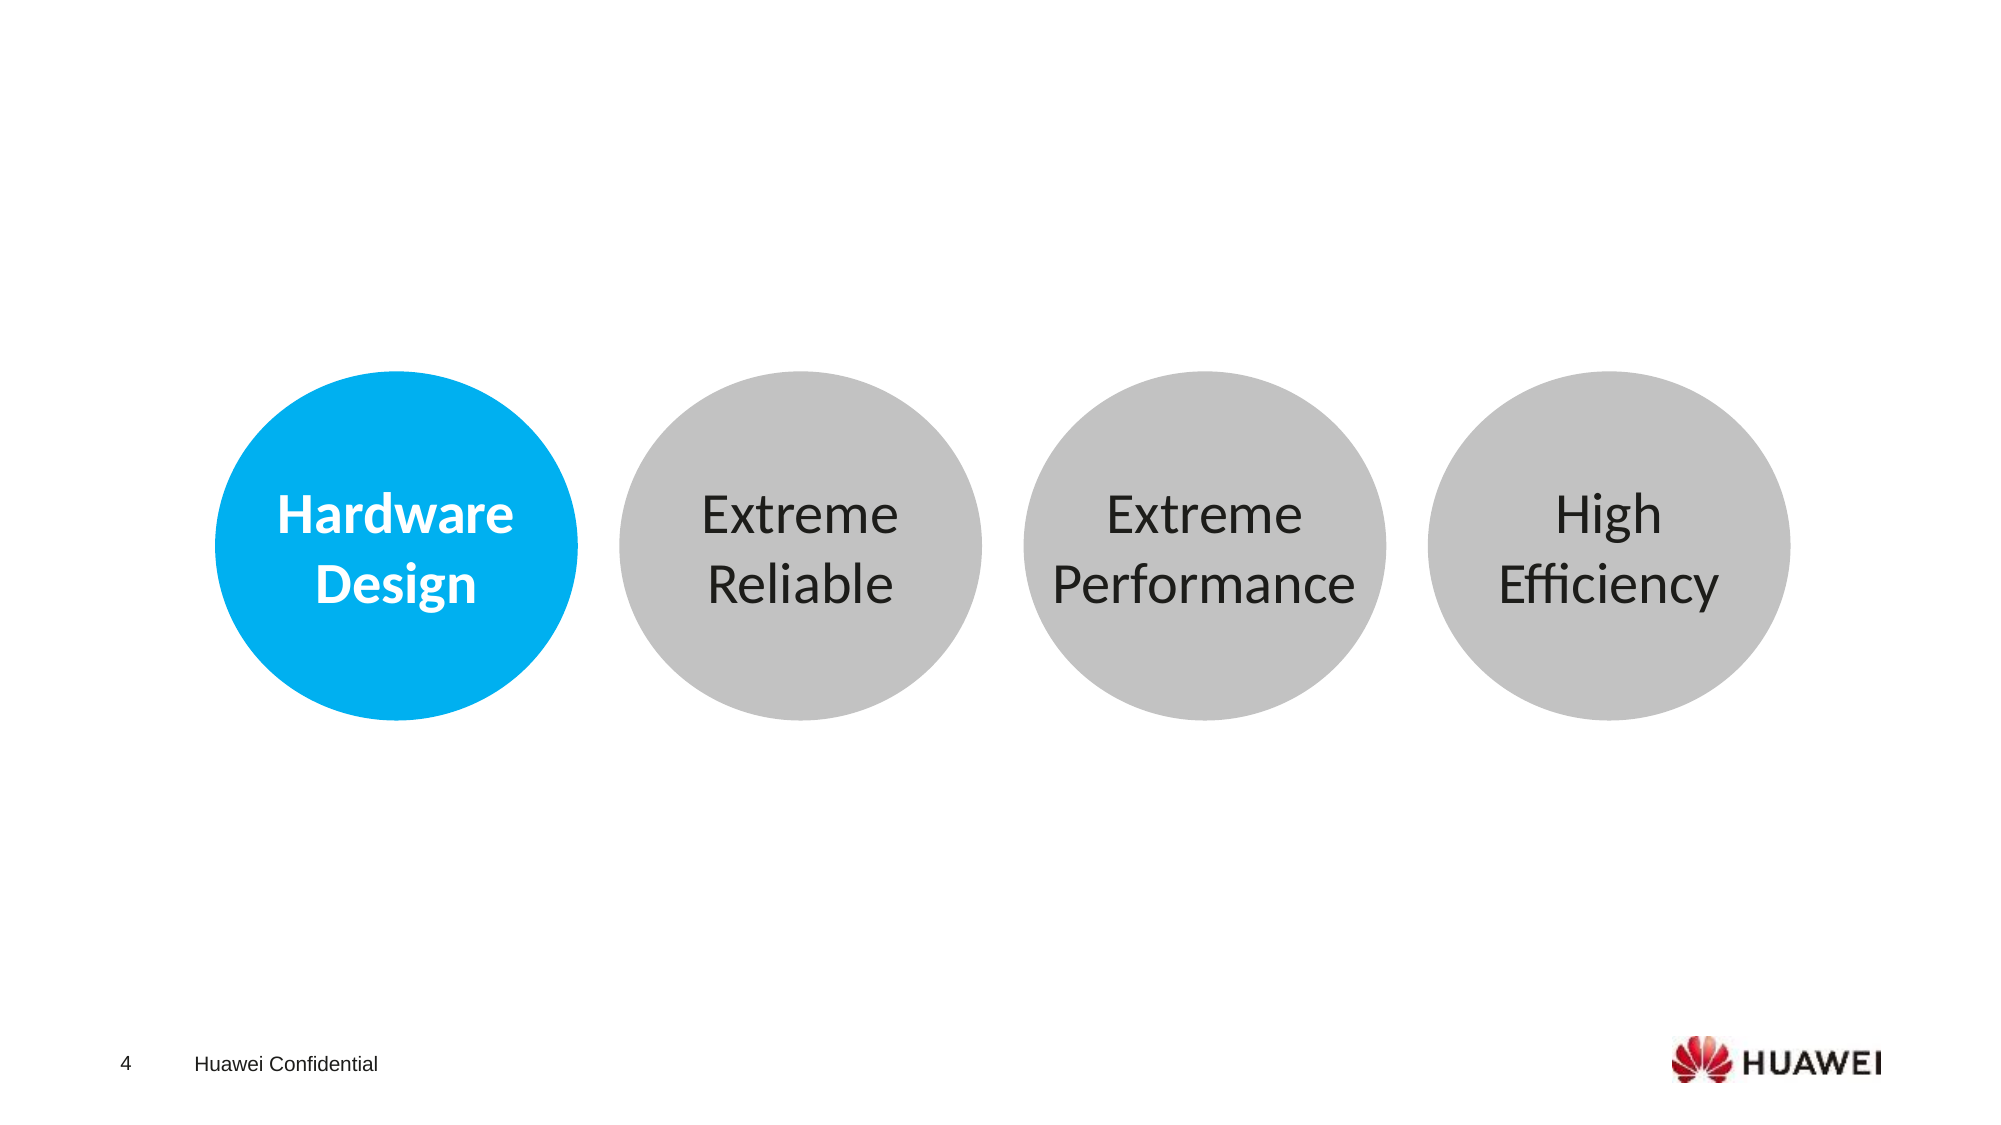

Hardware
Design
Extreme
Reliable
Extreme
Performance
High
Efficiency